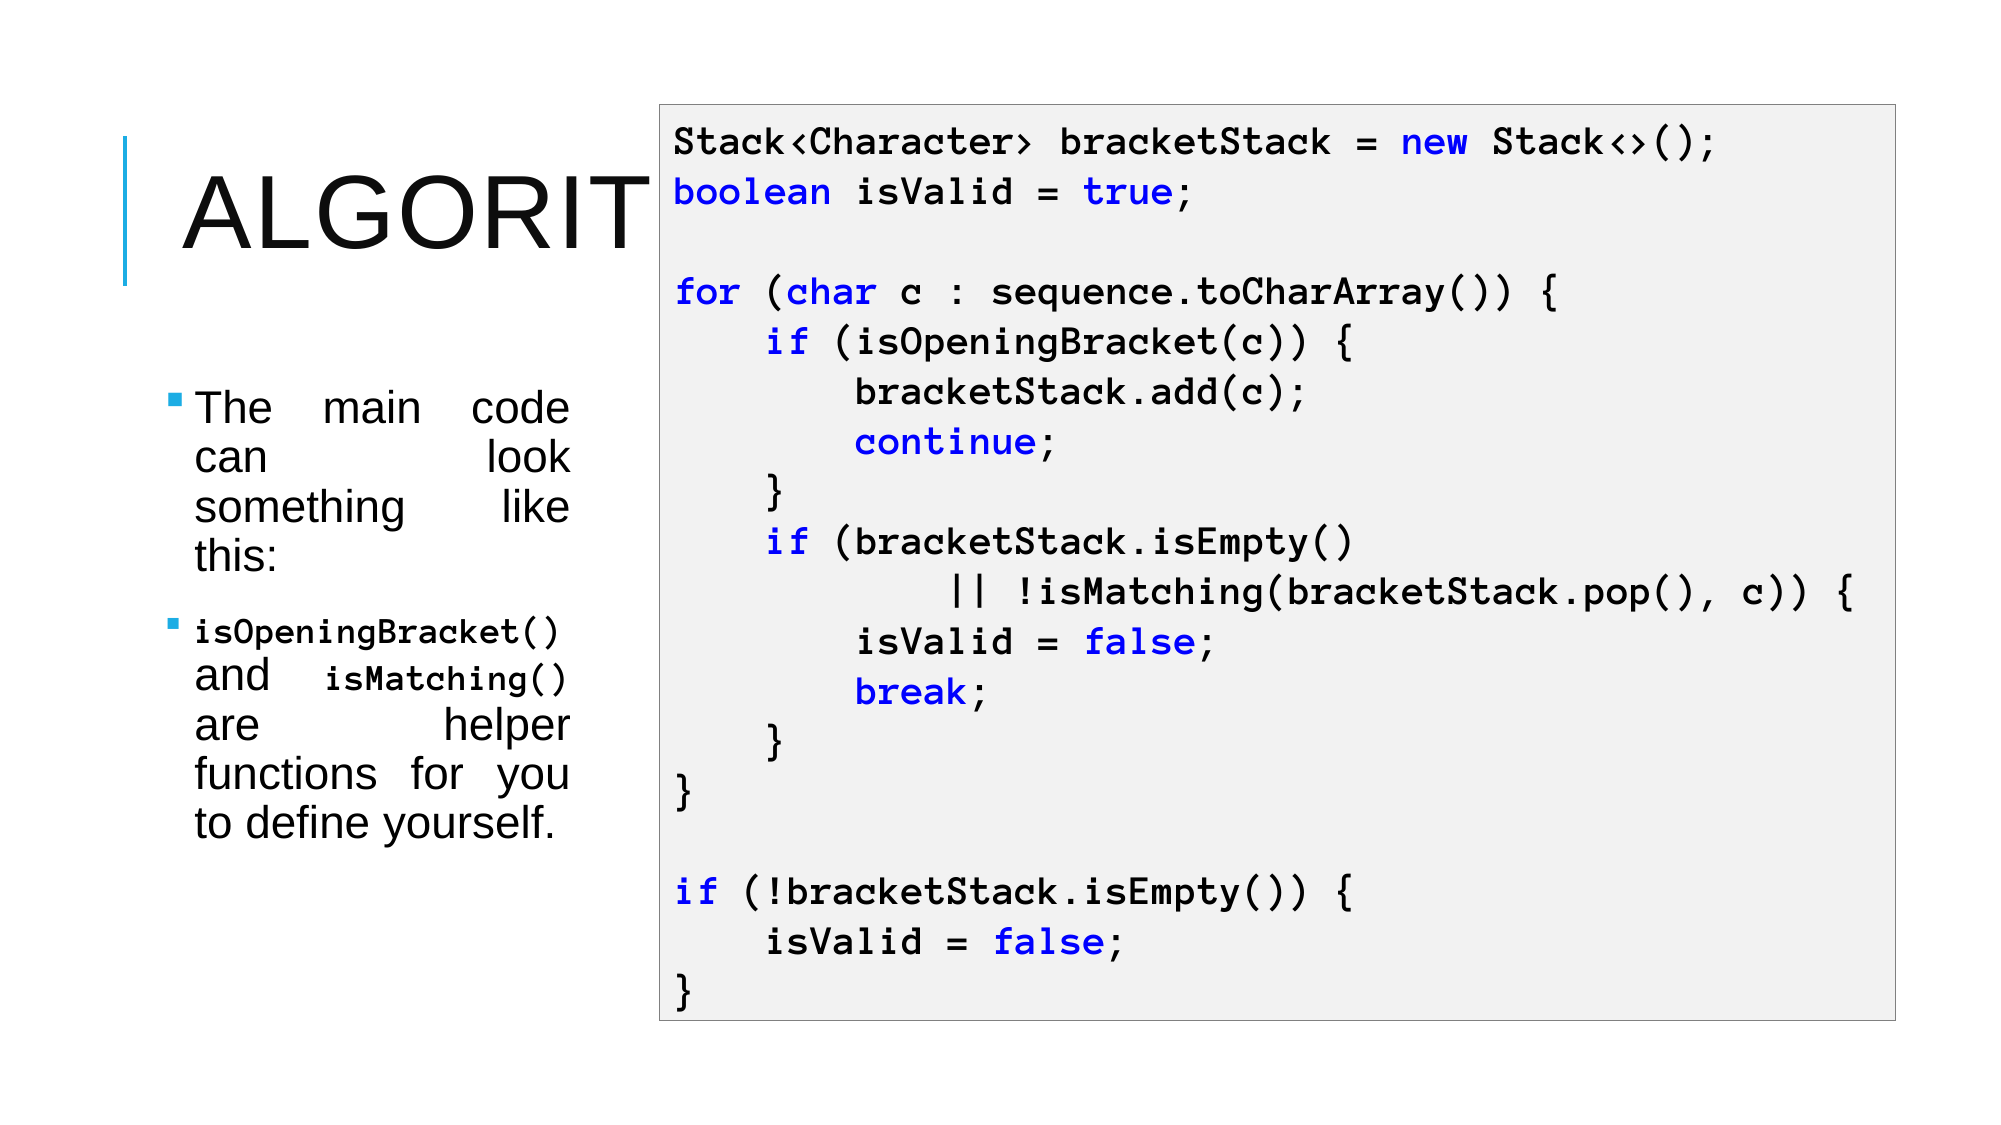

# Algorithm
Stack<Character> bracketStack = new Stack<>();
boolean isValid = true;
for (char c : sequence.toCharArray()) {
    if (isOpeningBracket(c)) {
        bracketStack.add(c);
        continue;
    }
    if (bracketStack.isEmpty()
            || !isMatching(bracketStack.pop(), c)) {
        isValid = false;
        break;
    }
}
if (!bracketStack.isEmpty()) {
    isValid = false;
}
The main code can look something like this:
isOpeningBracket() and isMatching() are helper functions for you to define yourself.